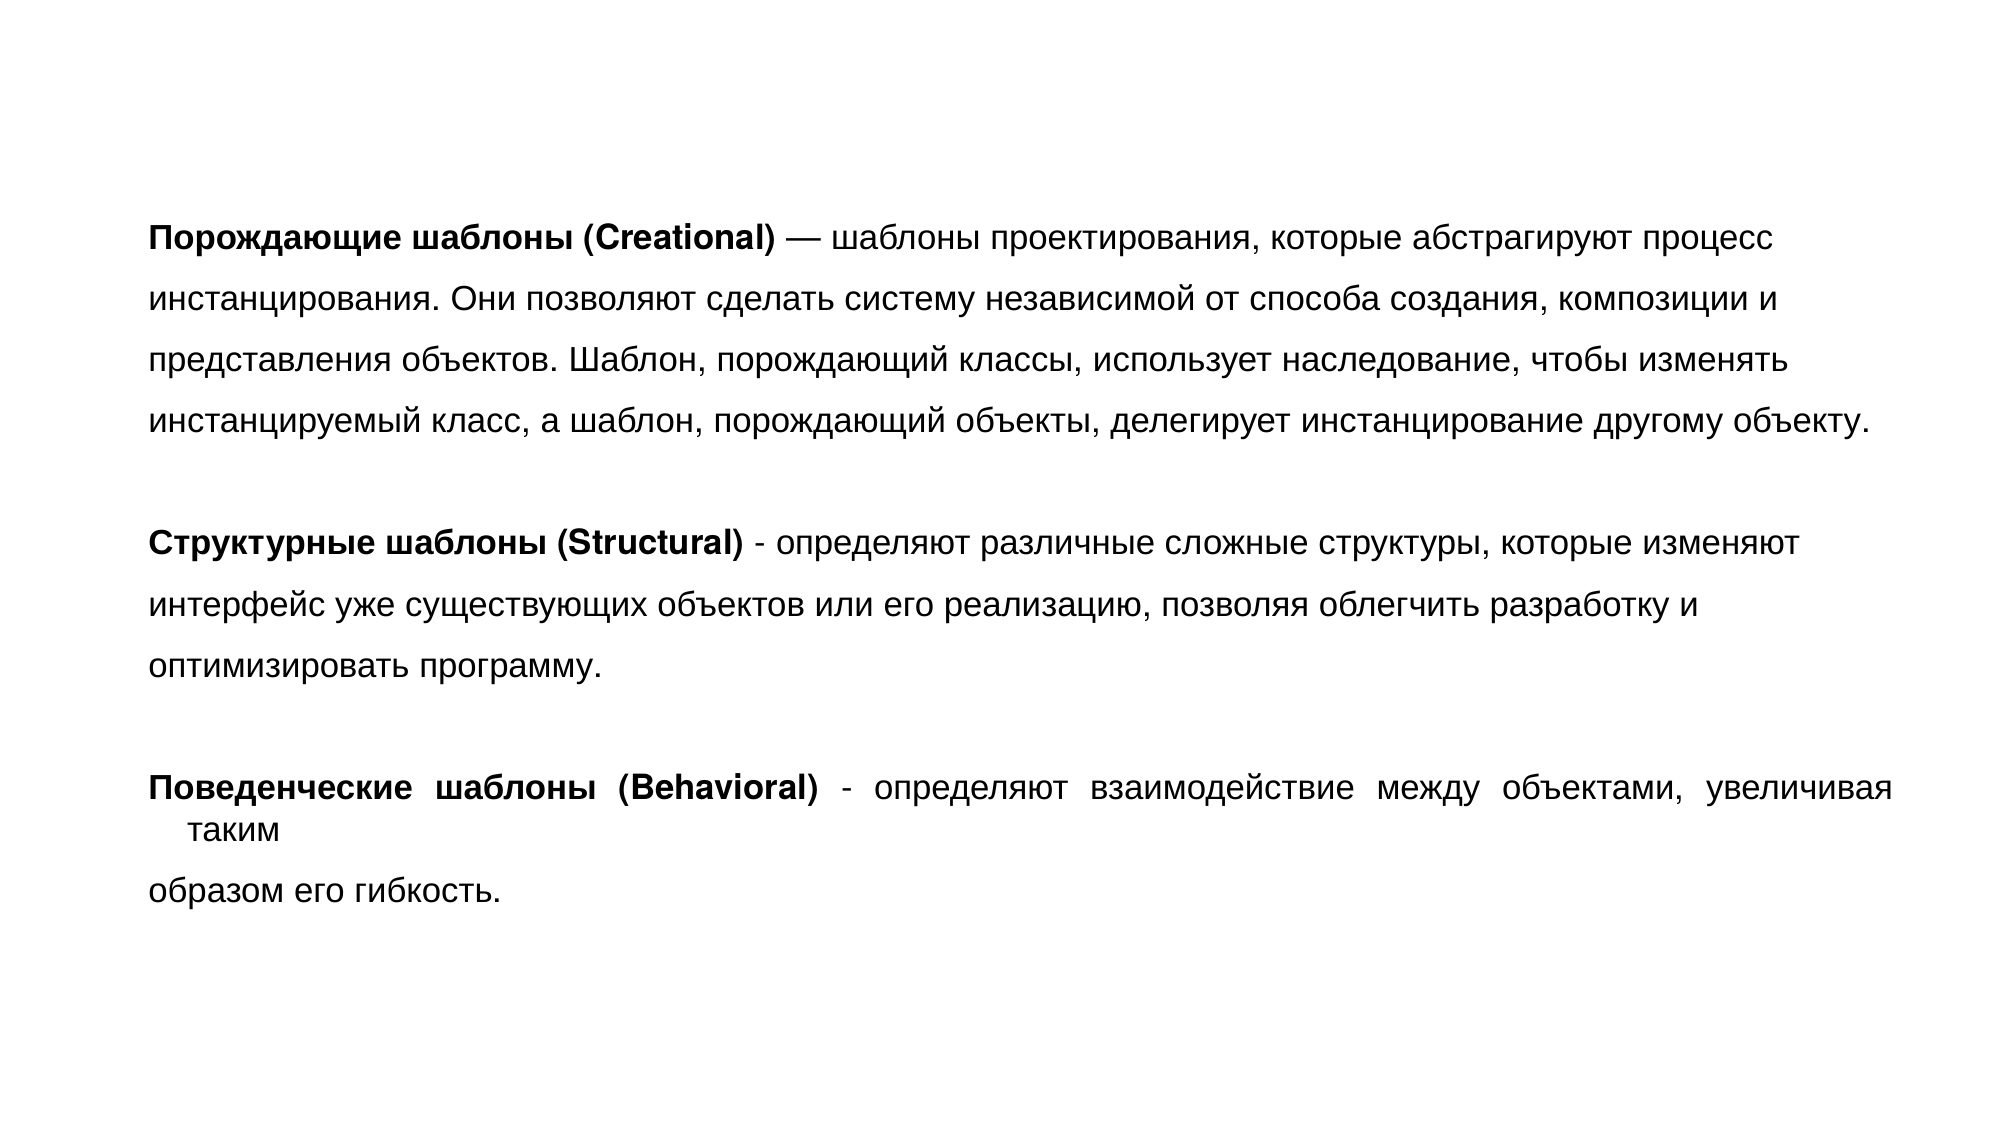

Порождающие шаблоны (Creational) — шаблоны проектирования, которые абстрагируют процесс
инстанцирования. Они позволяют сделать систему независимой от способа создания, композиции и
представления объектов. Шаблон, порождающий классы, использует наследование, чтобы изменять
инстанцируемый класс, а шаблон, порождающий объекты, делегирует инстанцирование другому объекту.

Структурные шаблоны (Structural) - определяют различные сложные структуры, которые изменяют
интерфейс уже существующих объектов или его реализацию, позволяя облегчить разработку и
оптимизировать программу.

Поведенческие шаблоны (Behavioral) - определяют взаимодействие между объектами, увеличивая таким
образом его гибкость.
27